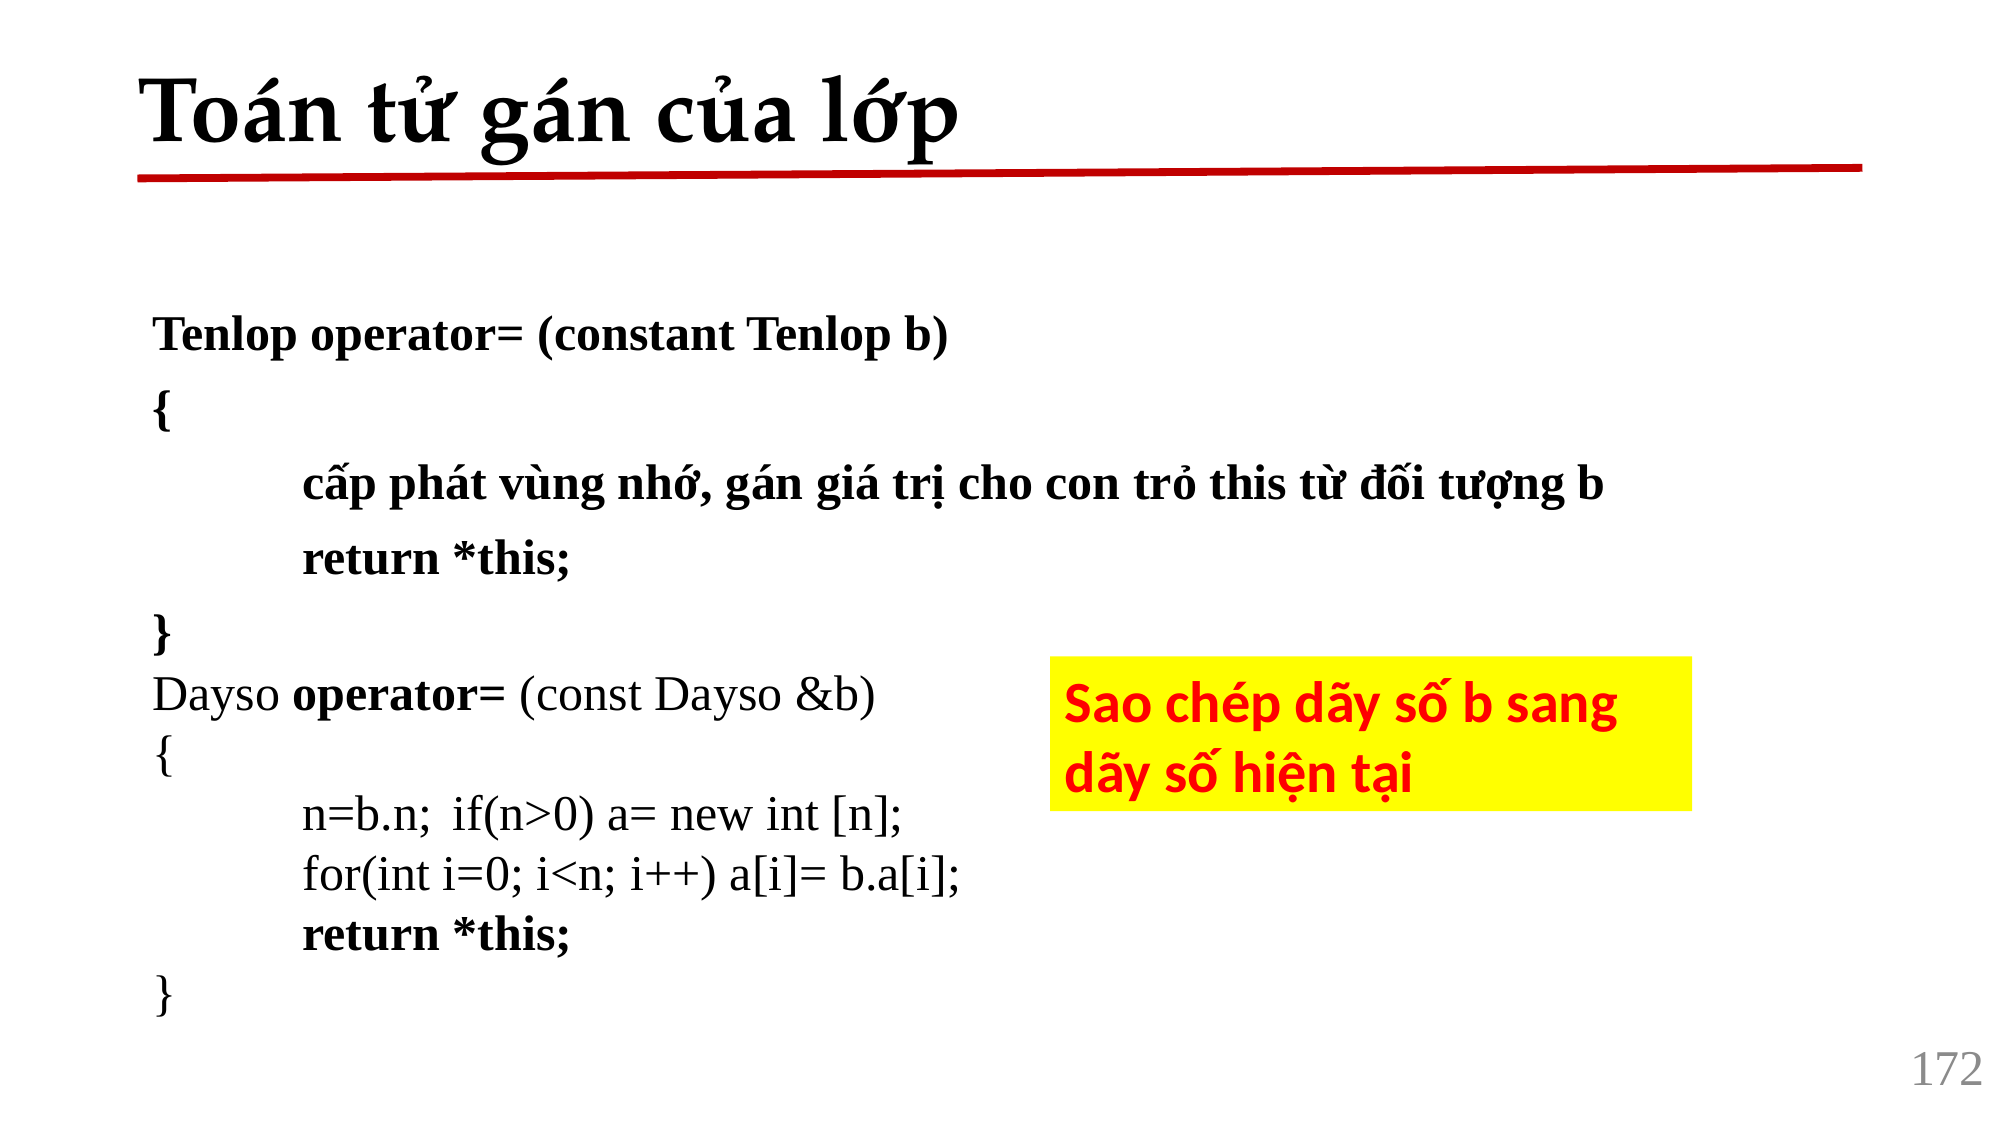

# Toán tử gán của lớp
Tenlop operator= (constant Tenlop b)
{
	cấp phát vùng nhớ, gán giá trị cho con trỏ this từ đối tượng b
	return *this;
}
Dayso operator= (const Dayso &b)
{
	n=b.n; 	if(n>0) a= new int [n];
	for(int i=0; i<n; i++) a[i]= b.a[i];
	return *this;
}

Sao chép dãy số b sang dãy số hiện tại
172